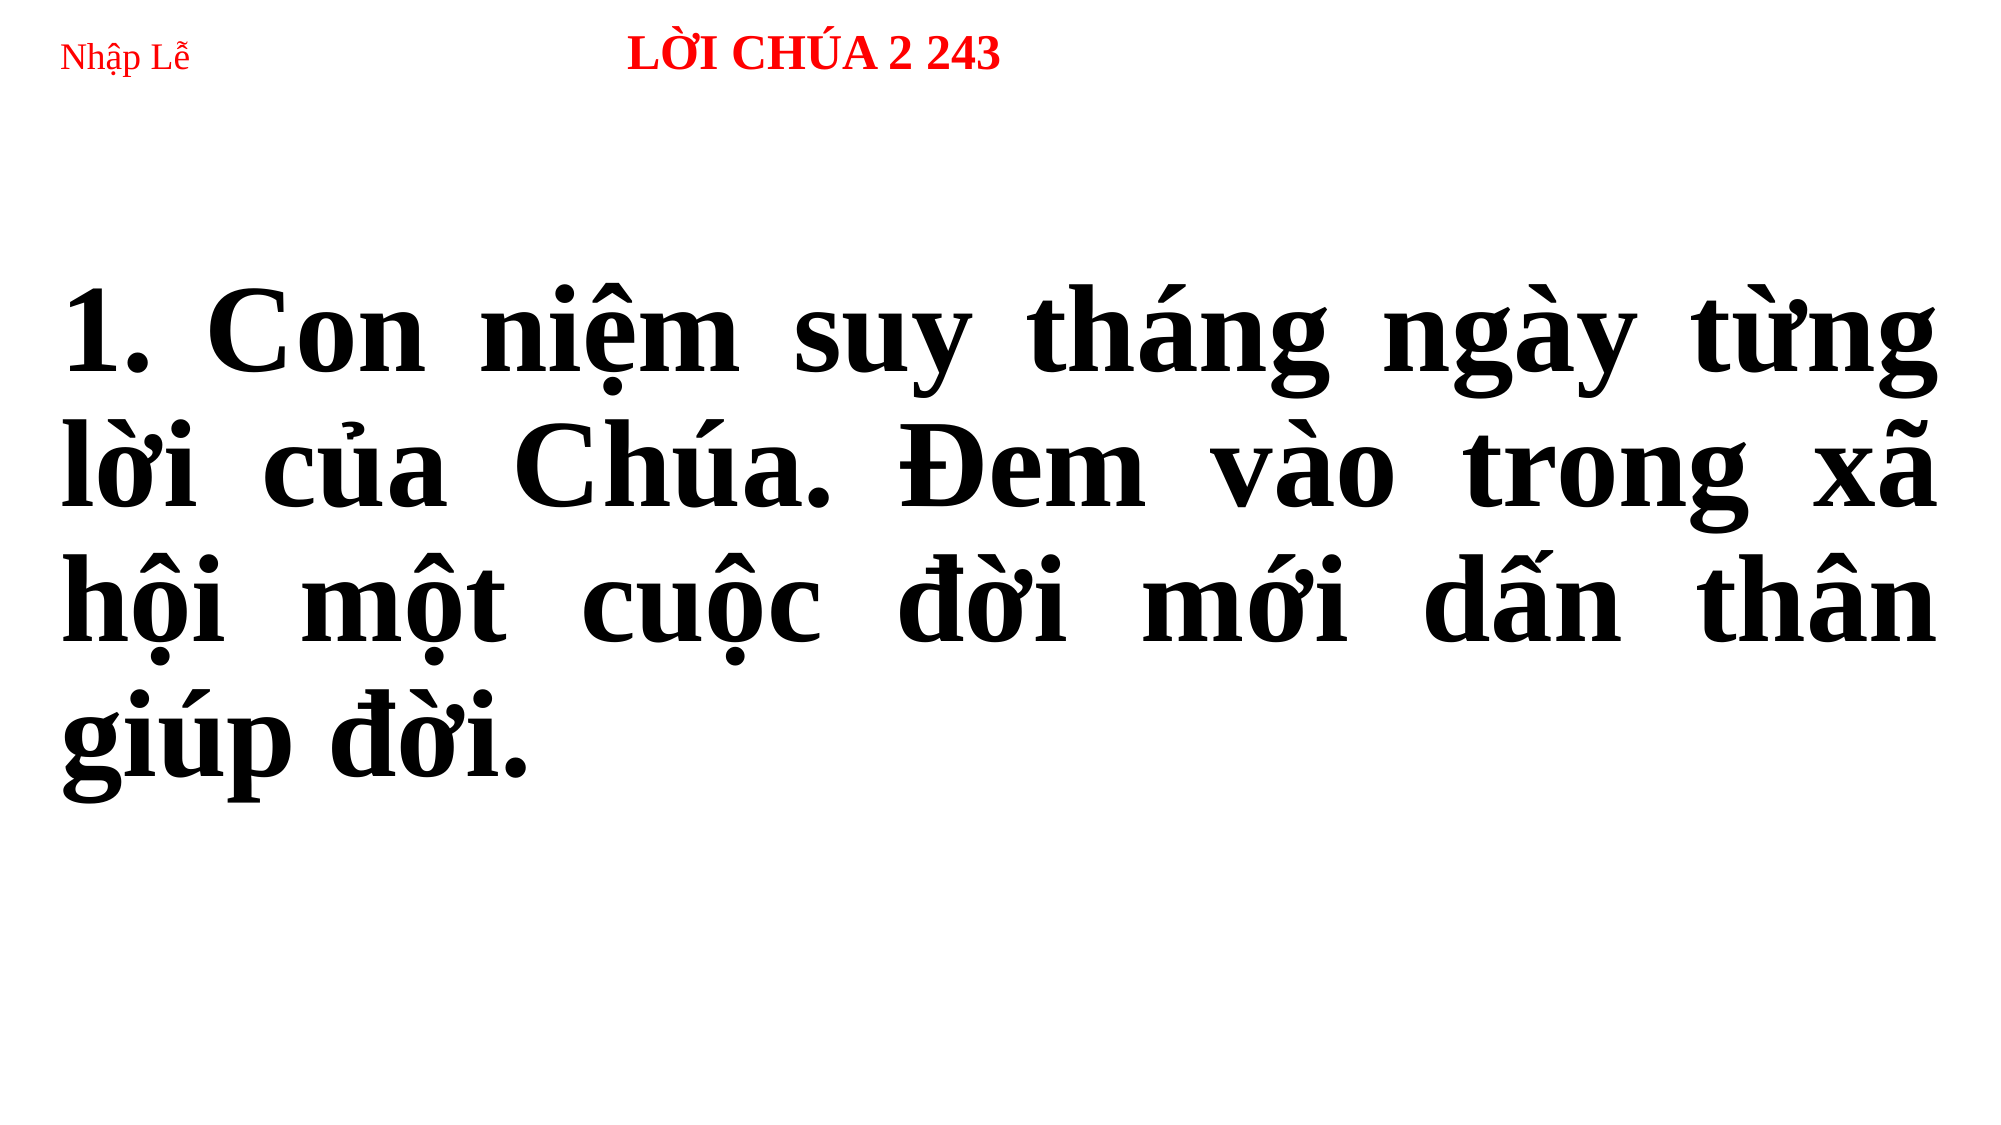

# Nhập Lễ                                              LỜI CHÚA 2 243
1. Con niệm suy tháng ngày từng lời của Chúa. Đem vào trong xã hội một cuộc đời mới dấn thân giúp đời.